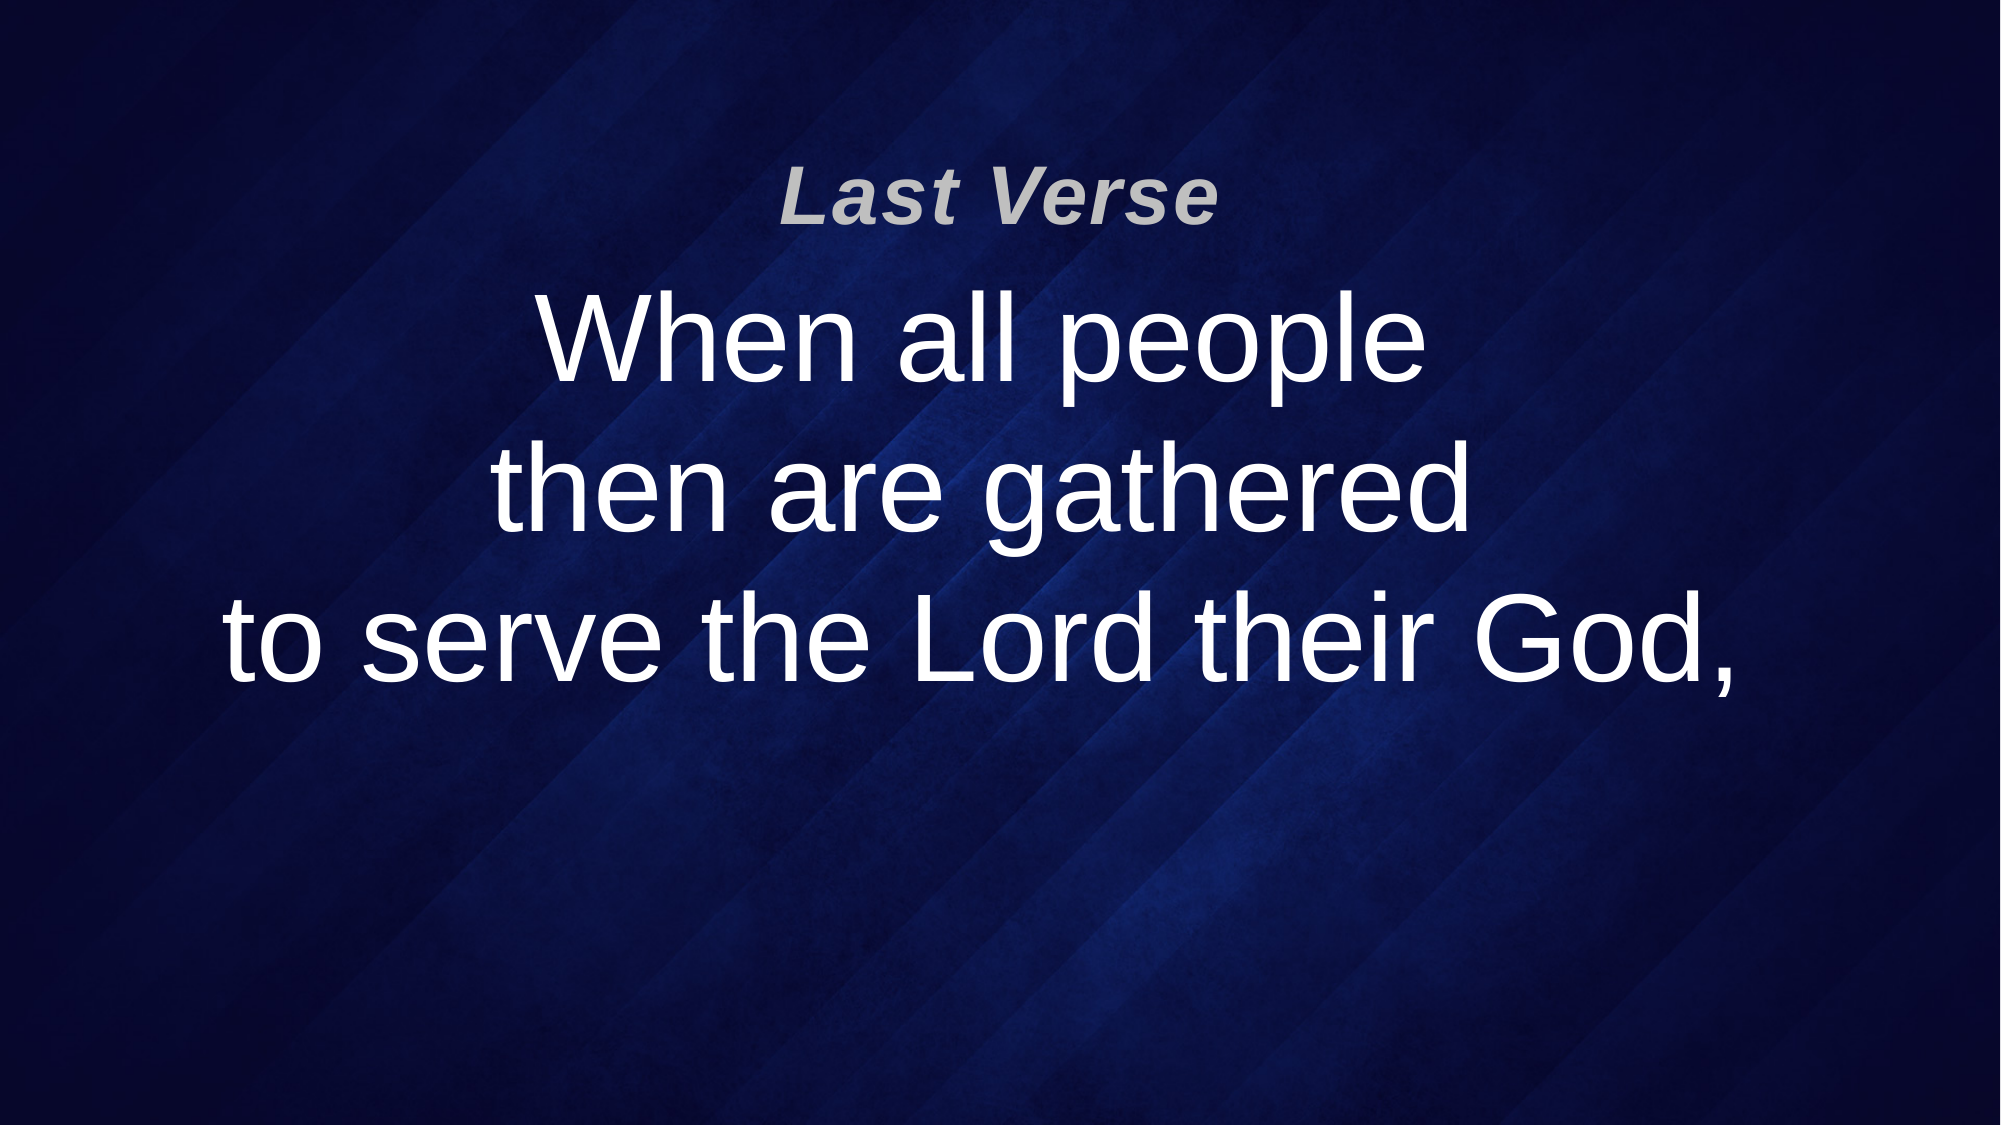

Last Verse
# When all people then are gathered to serve the Lord their God,